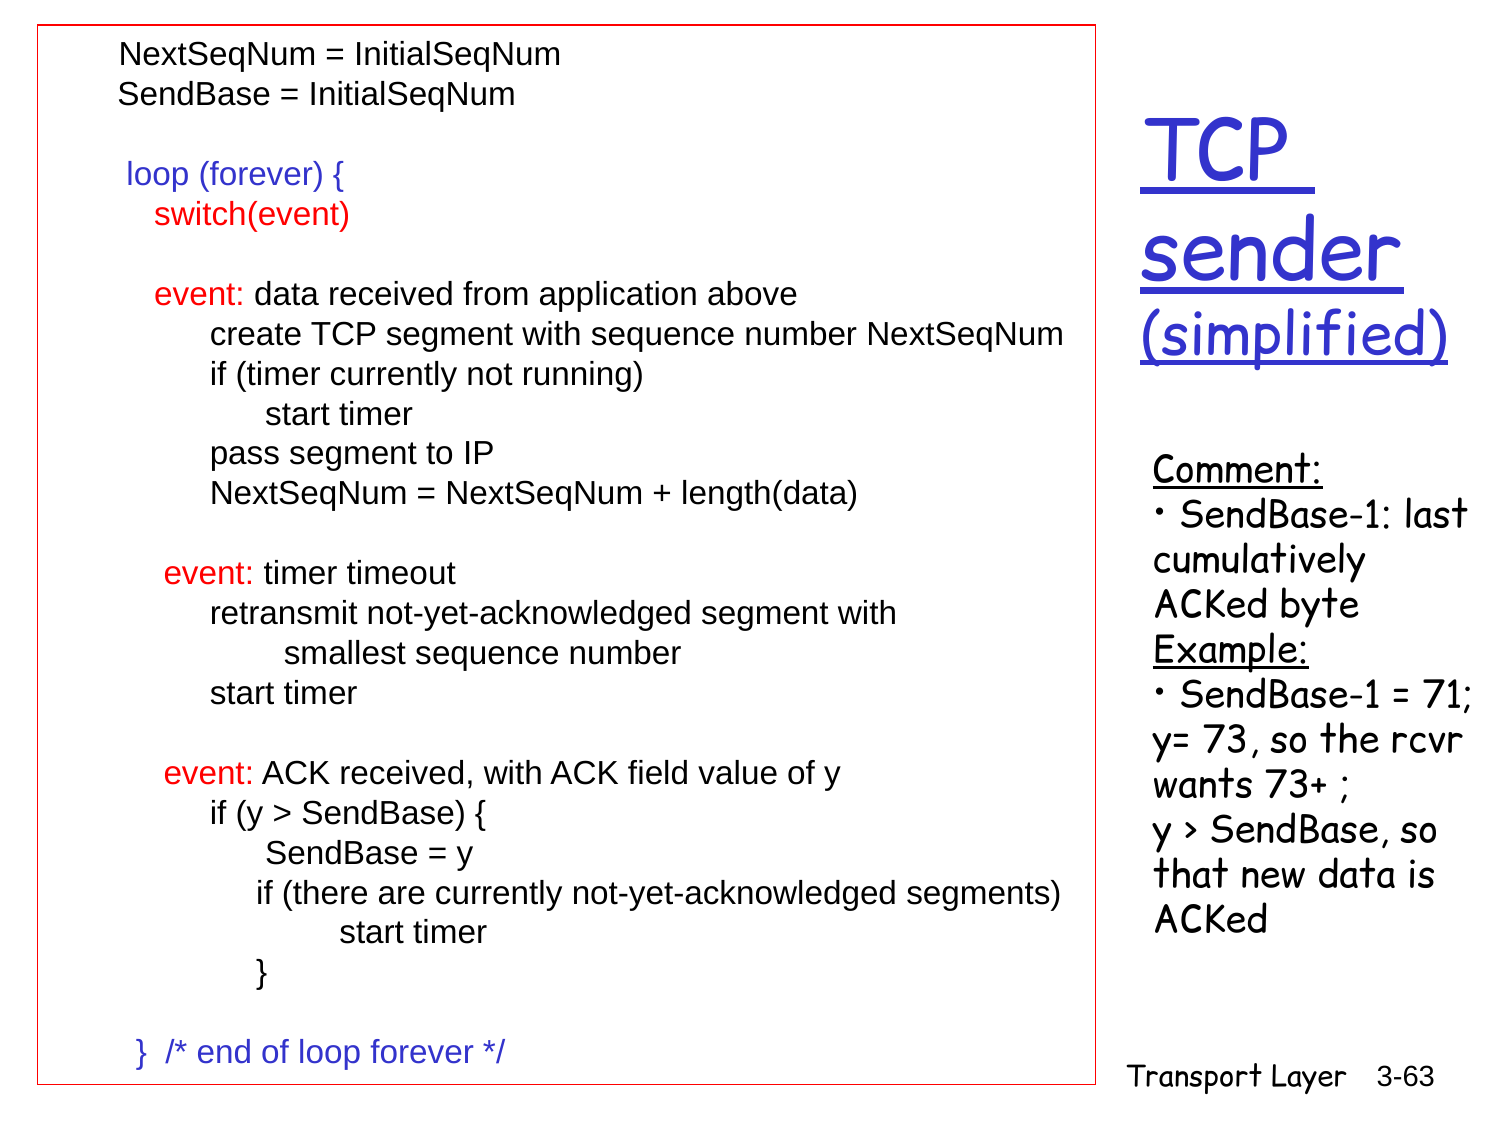

NextSeqNum = InitialSeqNum
       SendBase = InitialSeqNum

        loop (forever) {
           switch(event)

           event: data received from application above
                 create TCP segment with sequence number NextSeqNum
                 if (timer currently not running)
                       start timer
                 pass segment to IP
                 NextSeqNum = NextSeqNum + length(data)

            event: timer timeout
                 retransmit not-yet-acknowledged segment with
                         smallest sequence number
                 start timer

            event: ACK received, with ACK field value of y
                 if (y > SendBase) {
                       SendBase = y
                      if (there are currently not-yet-acknowledged segments)
                               start timer
                      }

         }  /* end of loop forever */
# TCP sender (simplified)
Comment:
 SendBase-1: last
cumulatively
ACKed byte
Example:
 SendBase-1 = 71;
y= 73, so the rcvr
wants 73+ ;
y > SendBase, so
that new data is
ACKed
Transport Layer
3-63